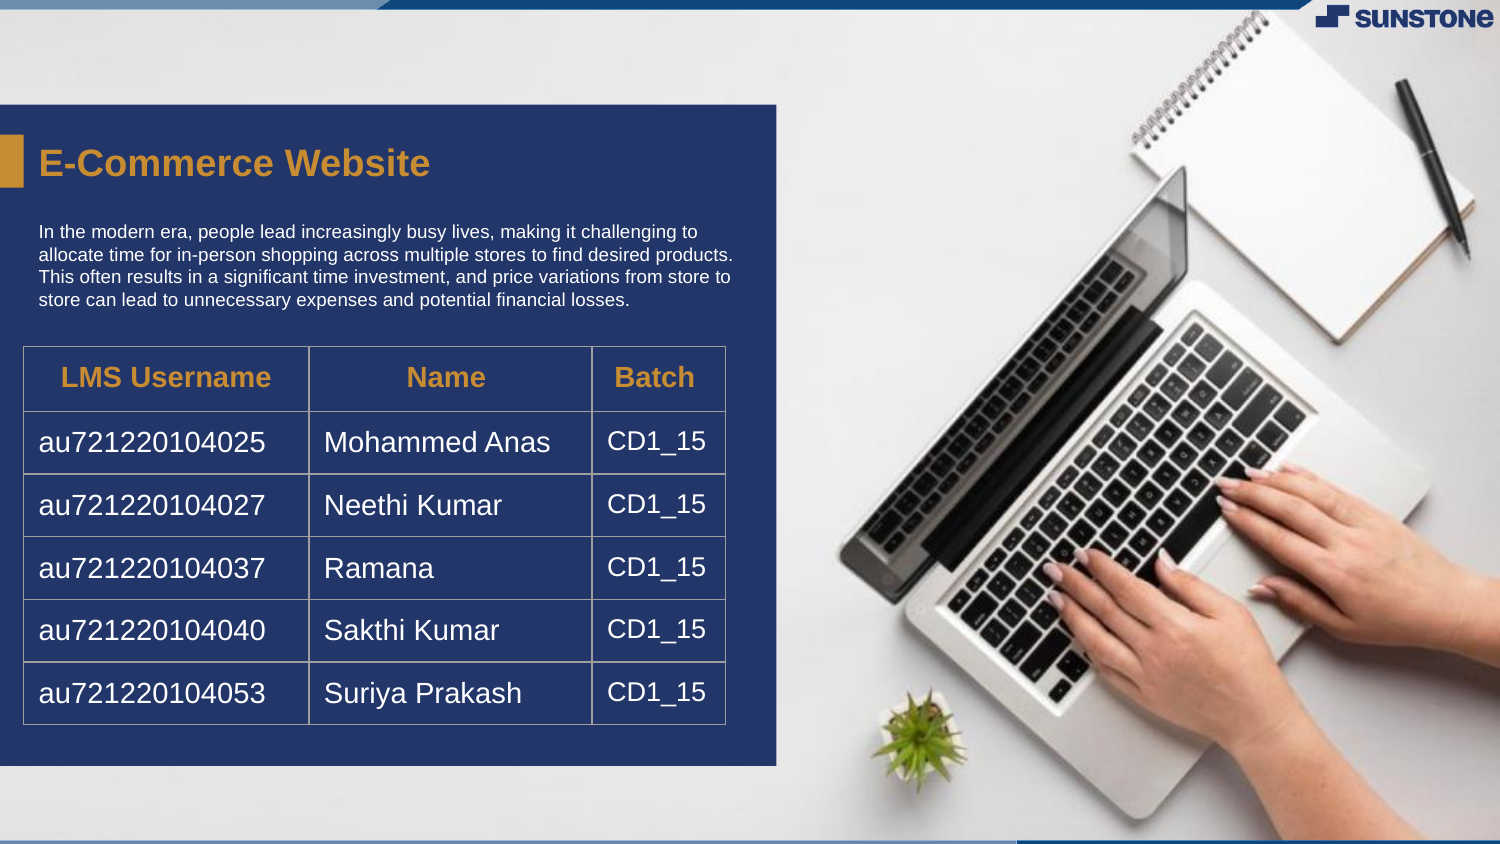

# E-Commerce Website
In the modern era, people lead increasingly busy lives, making it challenging to allocate time for in-person shopping across multiple stores to find desired products. This often results in a significant time investment, and price variations from store to store can lead to unnecessary expenses and potential financial losses.
| LMS Username | Name | Batch |
| --- | --- | --- |
| au721220104025 | Mohammed Anas | CD1\_15 |
| au721220104027 | Neethi Kumar | CD1\_15 |
| au721220104037 | Ramana | CD1\_15 |
| au721220104040 | Sakthi Kumar | CD1\_15 |
| au721220104053 | Suriya Prakash | CD1\_15 |